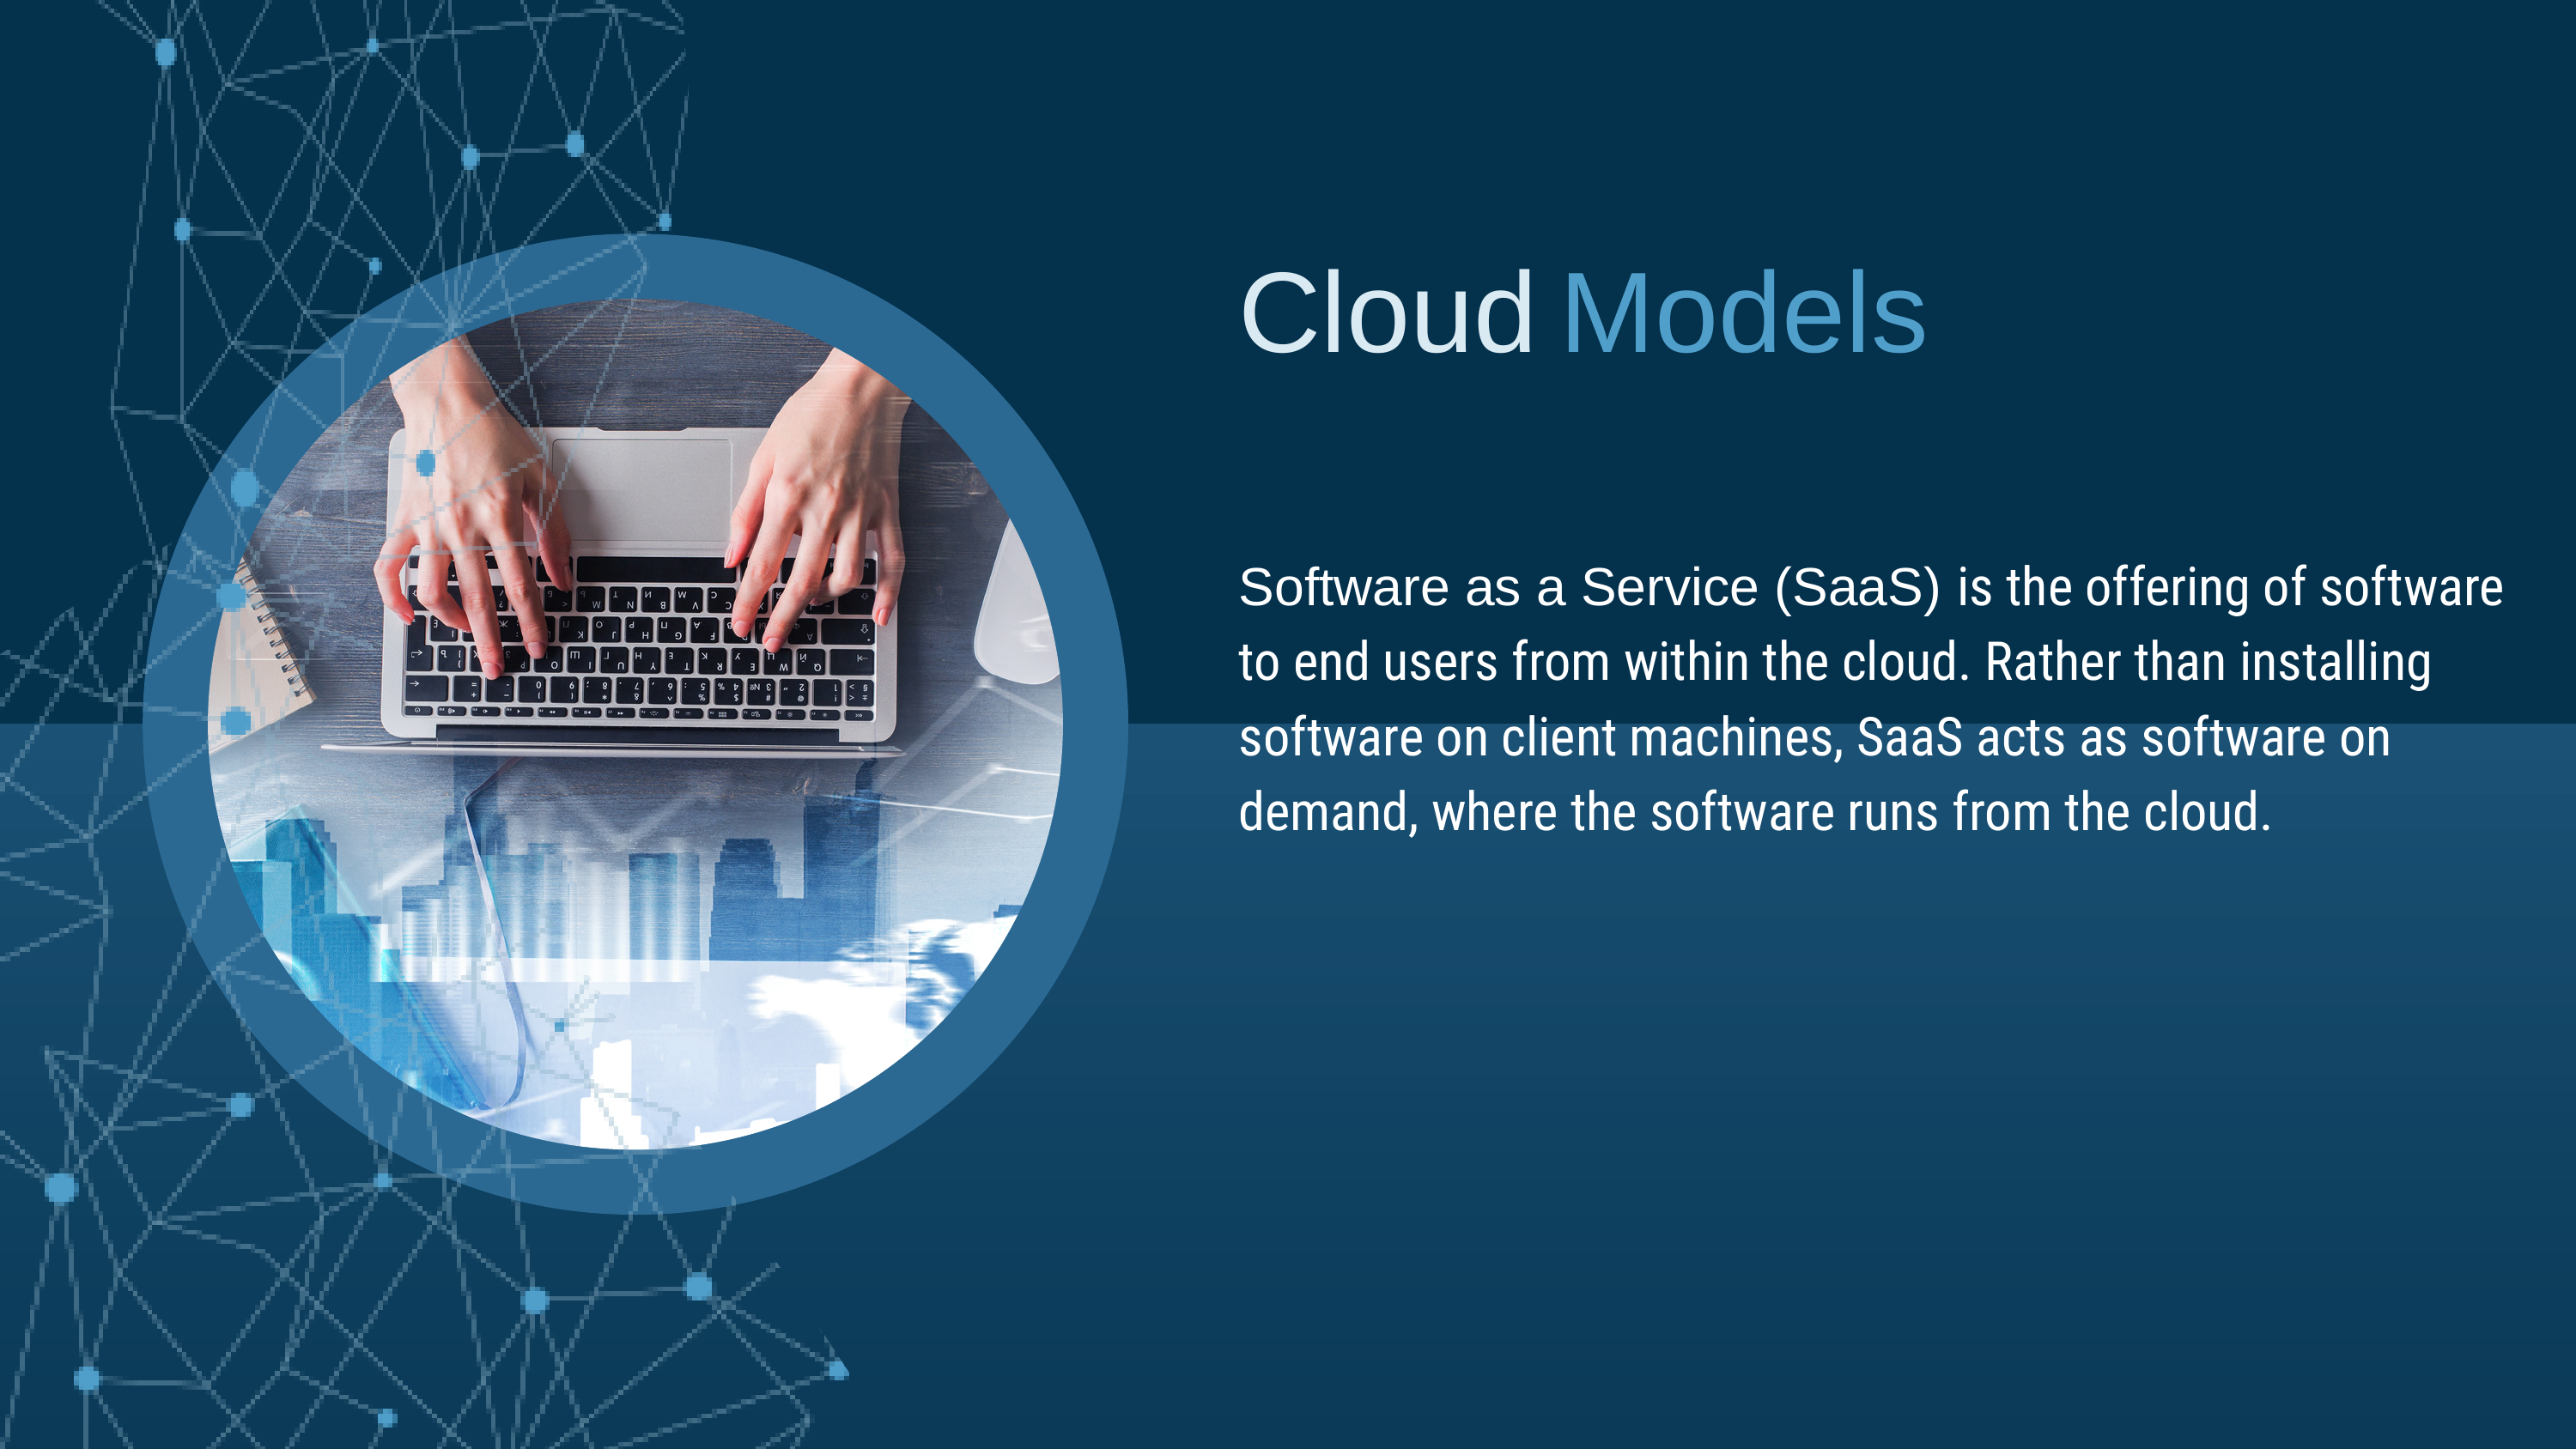

Cloud
Models

Software as a Service (SaaS) is the offering of software to end users from within the cloud. Rather than installing software on client machines, SaaS acts as software on demand, where the software runs from the cloud.